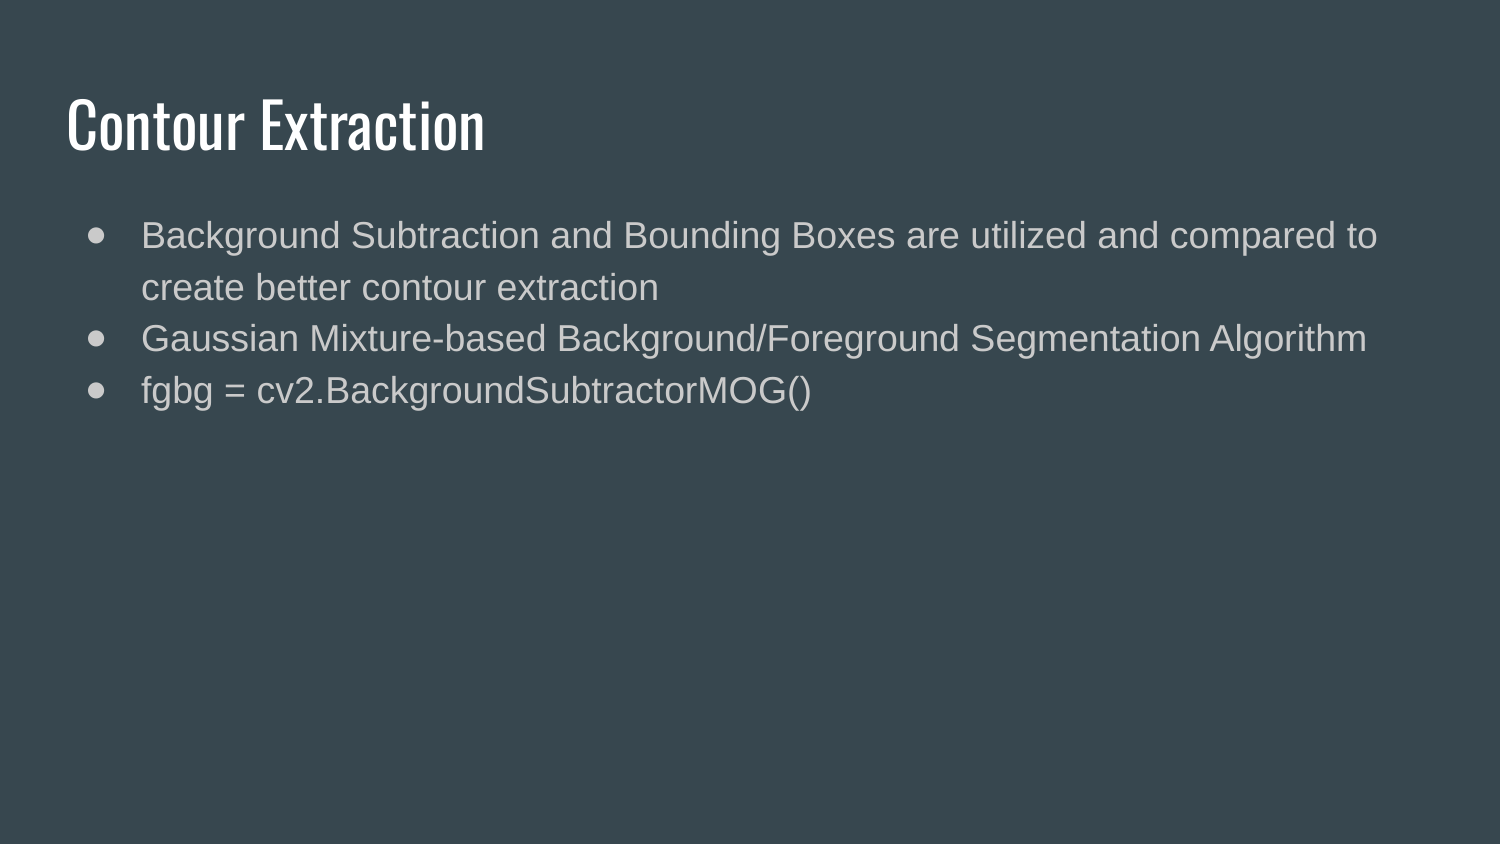

# Contour Extraction

Background Subtraction and Bounding Boxes are utilized and compared to create better contour extraction
Gaussian Mixture-based Background/Foreground Segmentation Algorithm
fgbg = cv2.BackgroundSubtractorMOG()